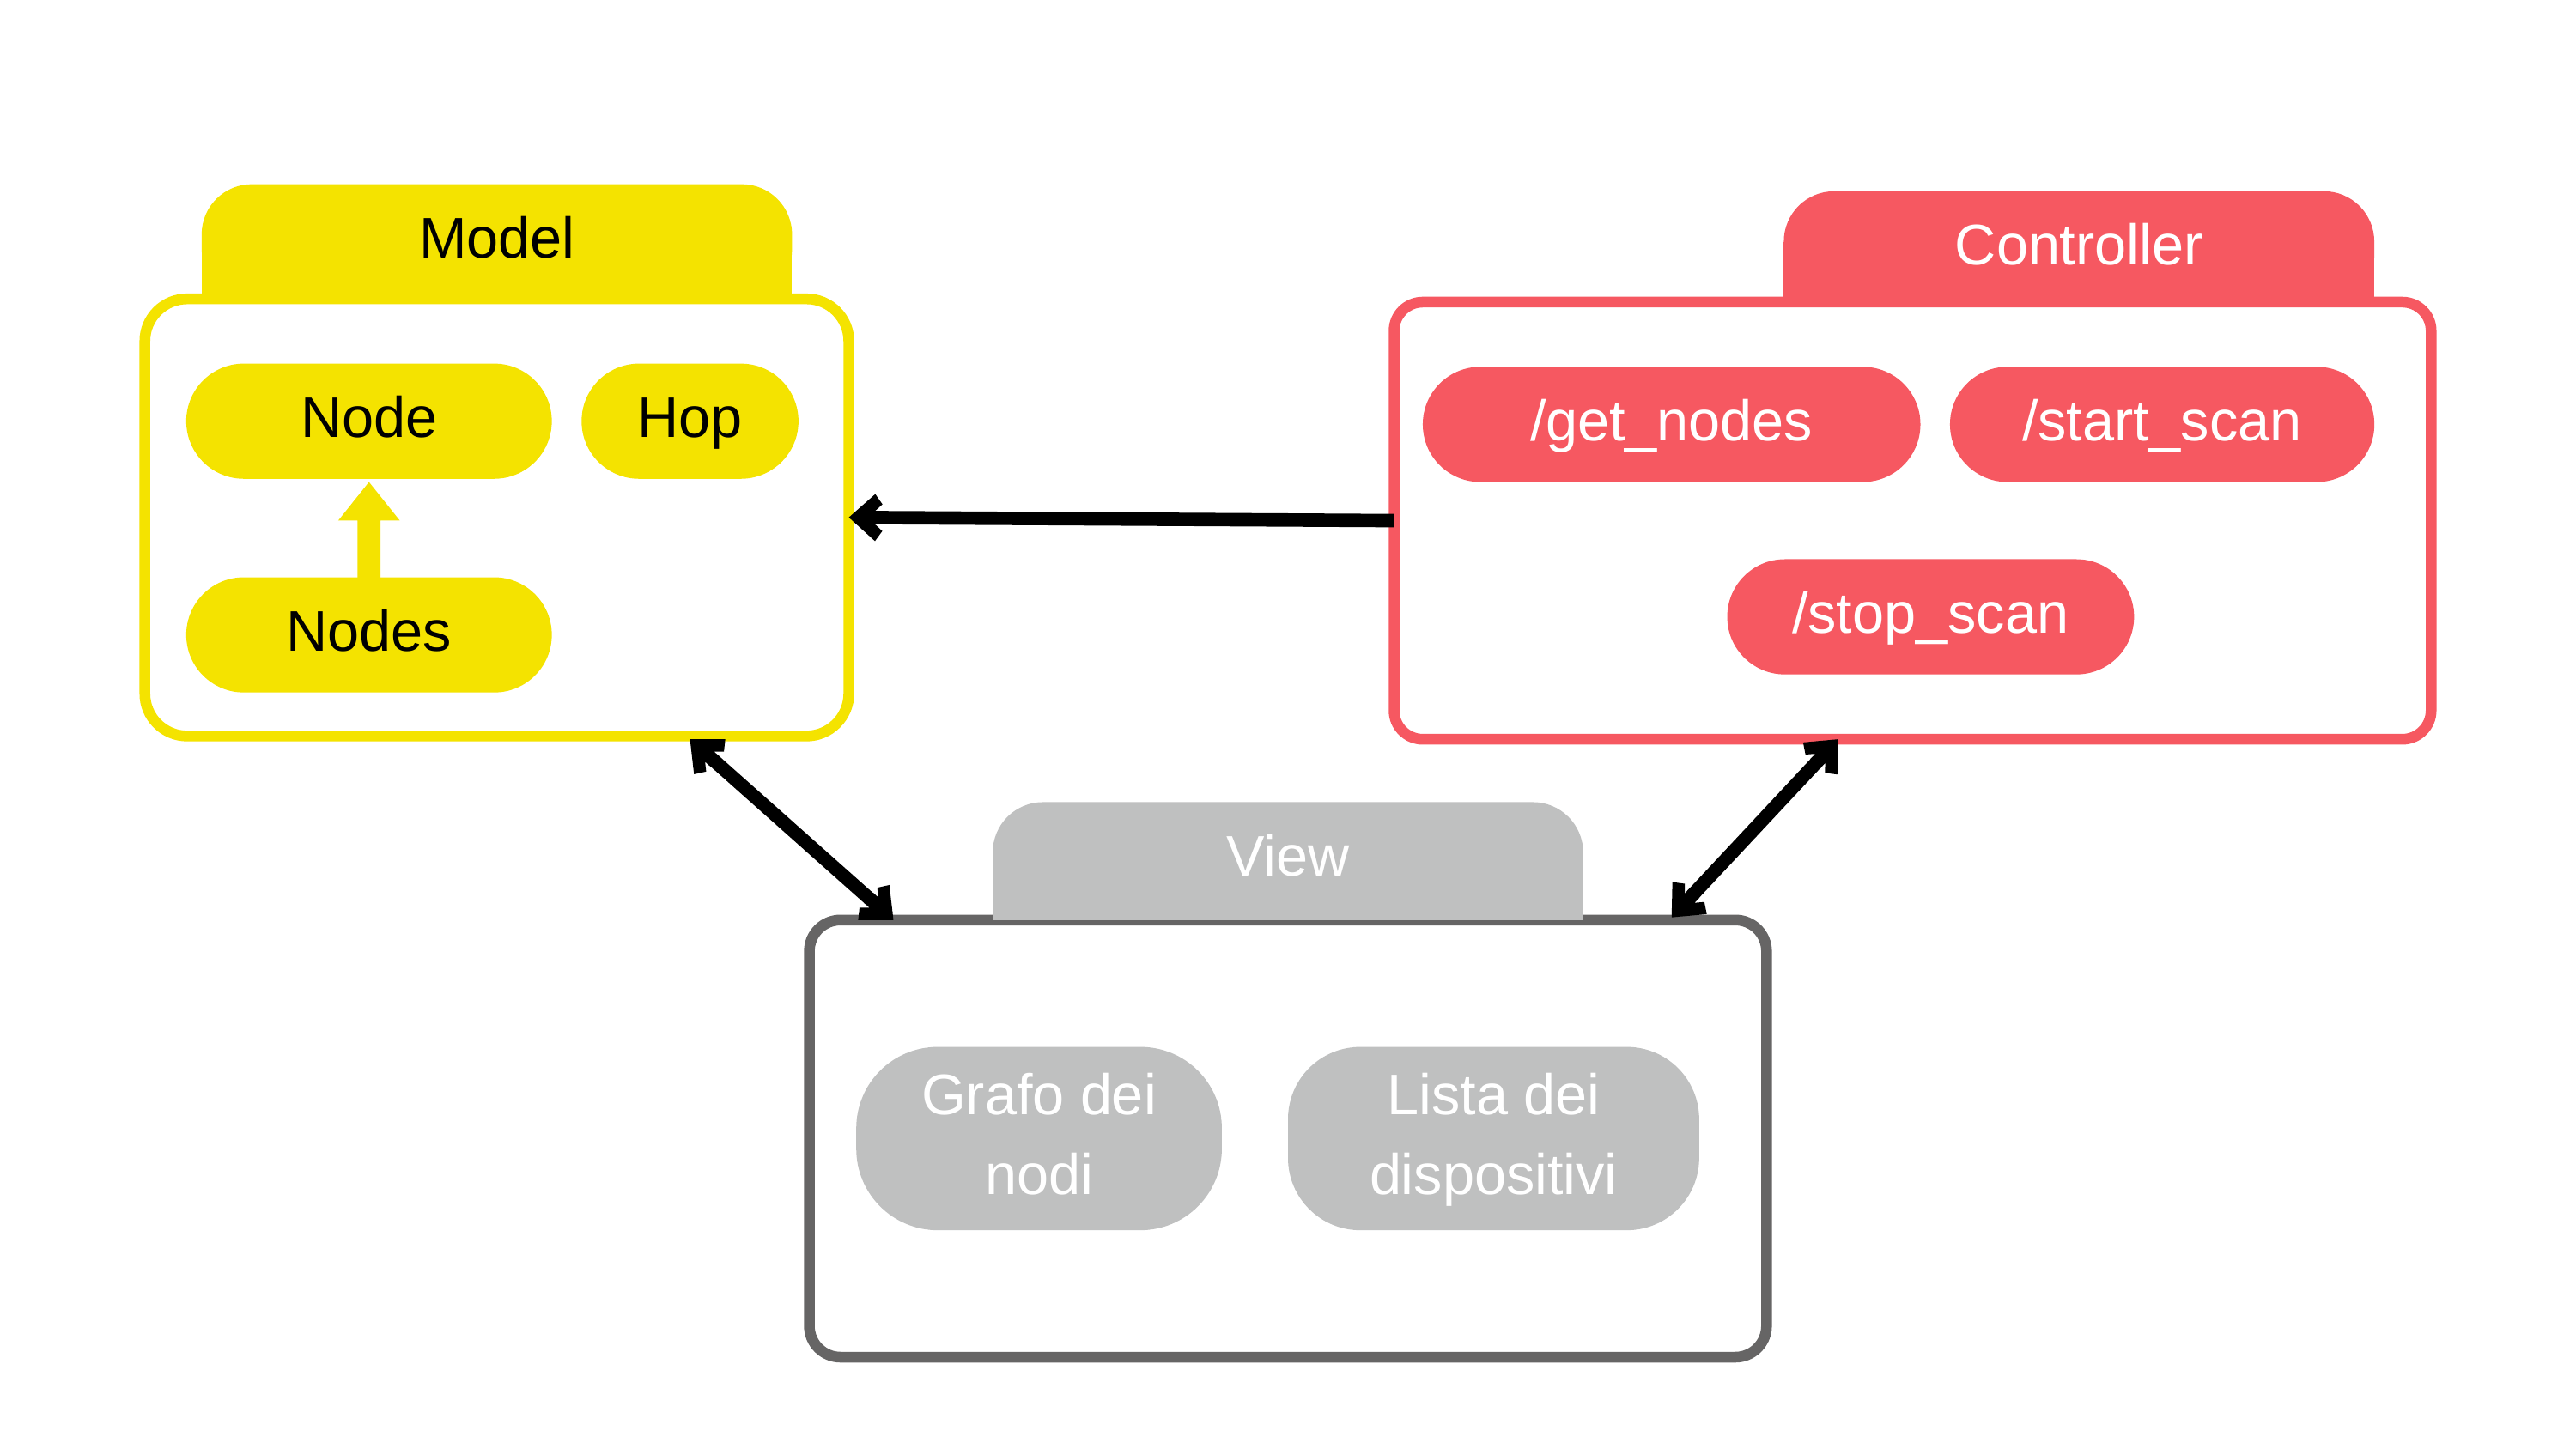

Model

Controller

Node

Hop

/get_nodes

/start_scan

/stop_scan

Nodes

View

Grafo dei nodi

Lista dei dispositivi